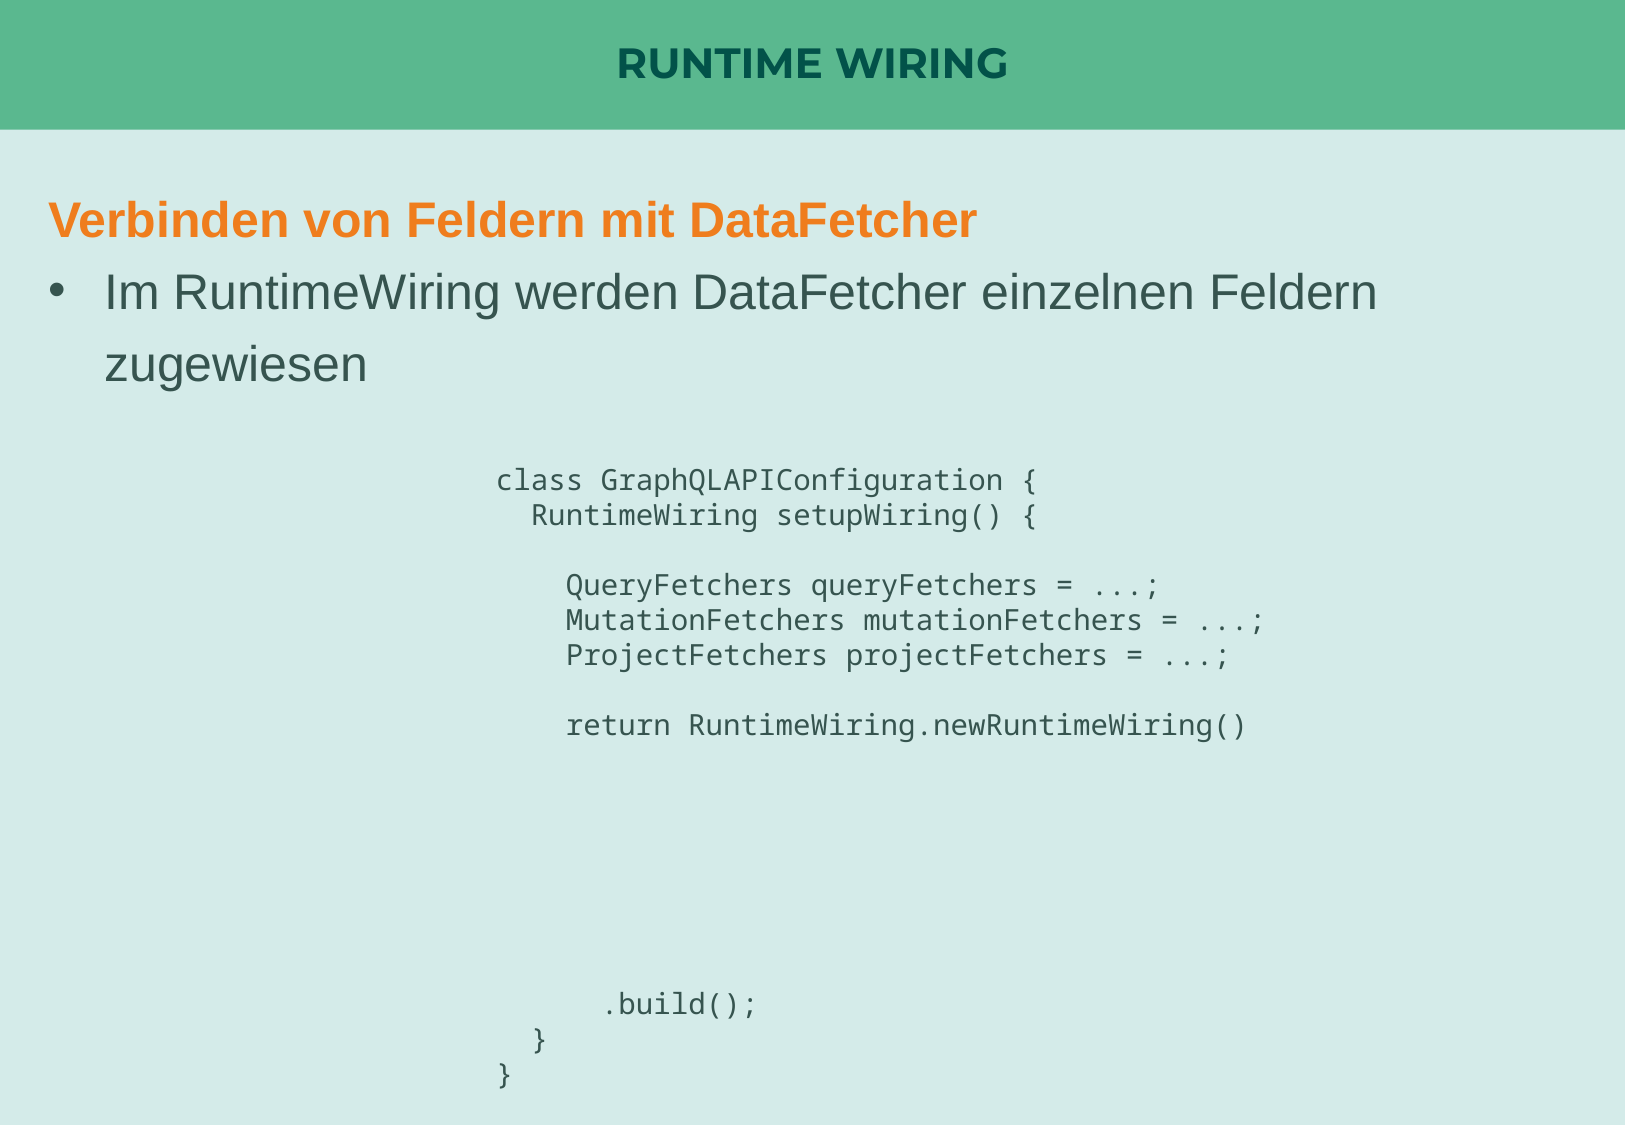

# Runtime Wiring
Verbinden von Feldern mit DataFetcher
Im RuntimeWiring werden DataFetcher einzelnen Feldern zugewiesen

class GraphQLAPIConfiguration {
  RuntimeWiring setupWiring() {

    QueryFetchers queryFetchers = ...;
    MutationFetchers mutationFetchers = ...;
    ProjectFetchers projectFetchers = ...;

    return RuntimeWiring.newRuntimeWiring()

      .build();
  }
}